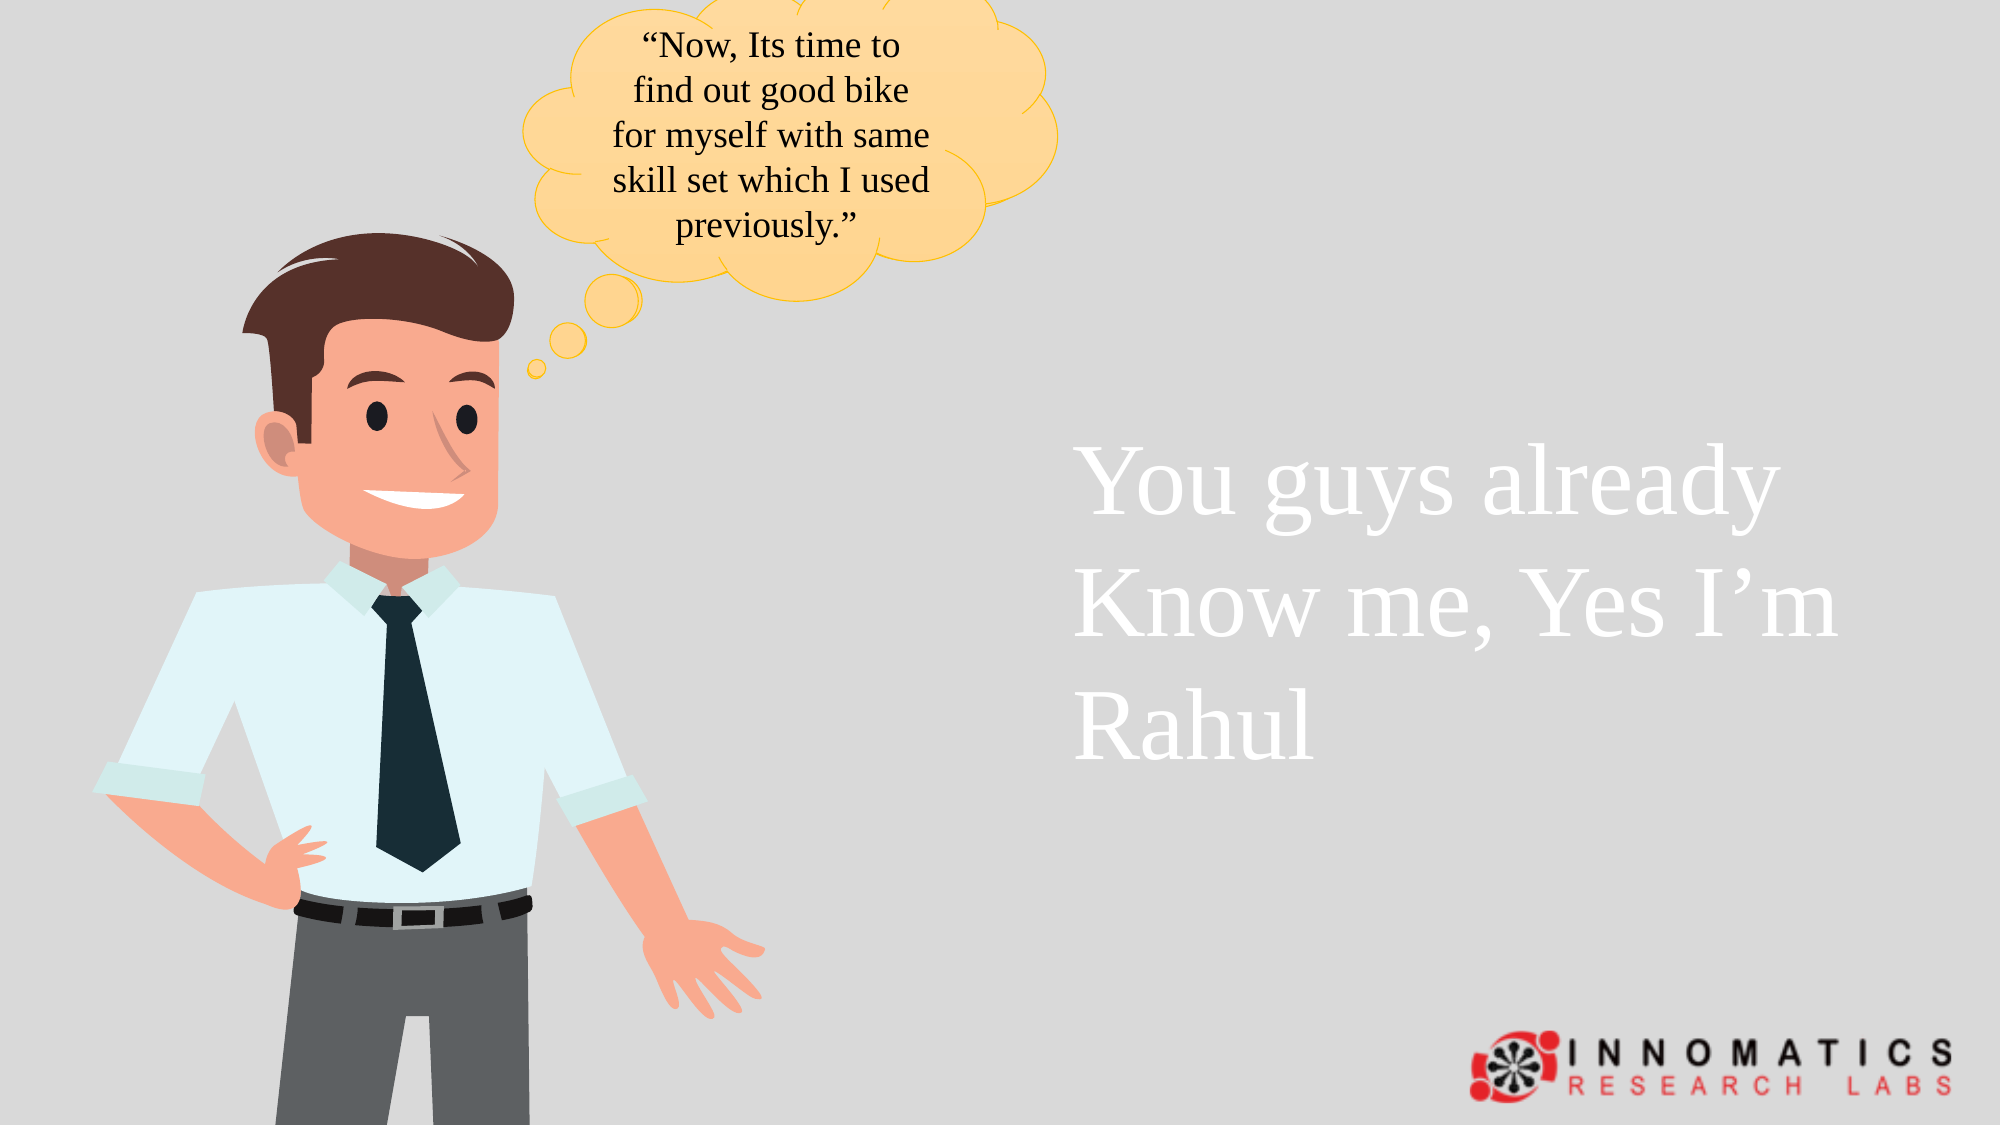

“Now, Its time to find out good bike for myself with same skill set which I used previously.”
“Remember me!, I used my excellent Data Scraping skill to find out the good car for me”

You guys already Know me, Yes I’m Rahul